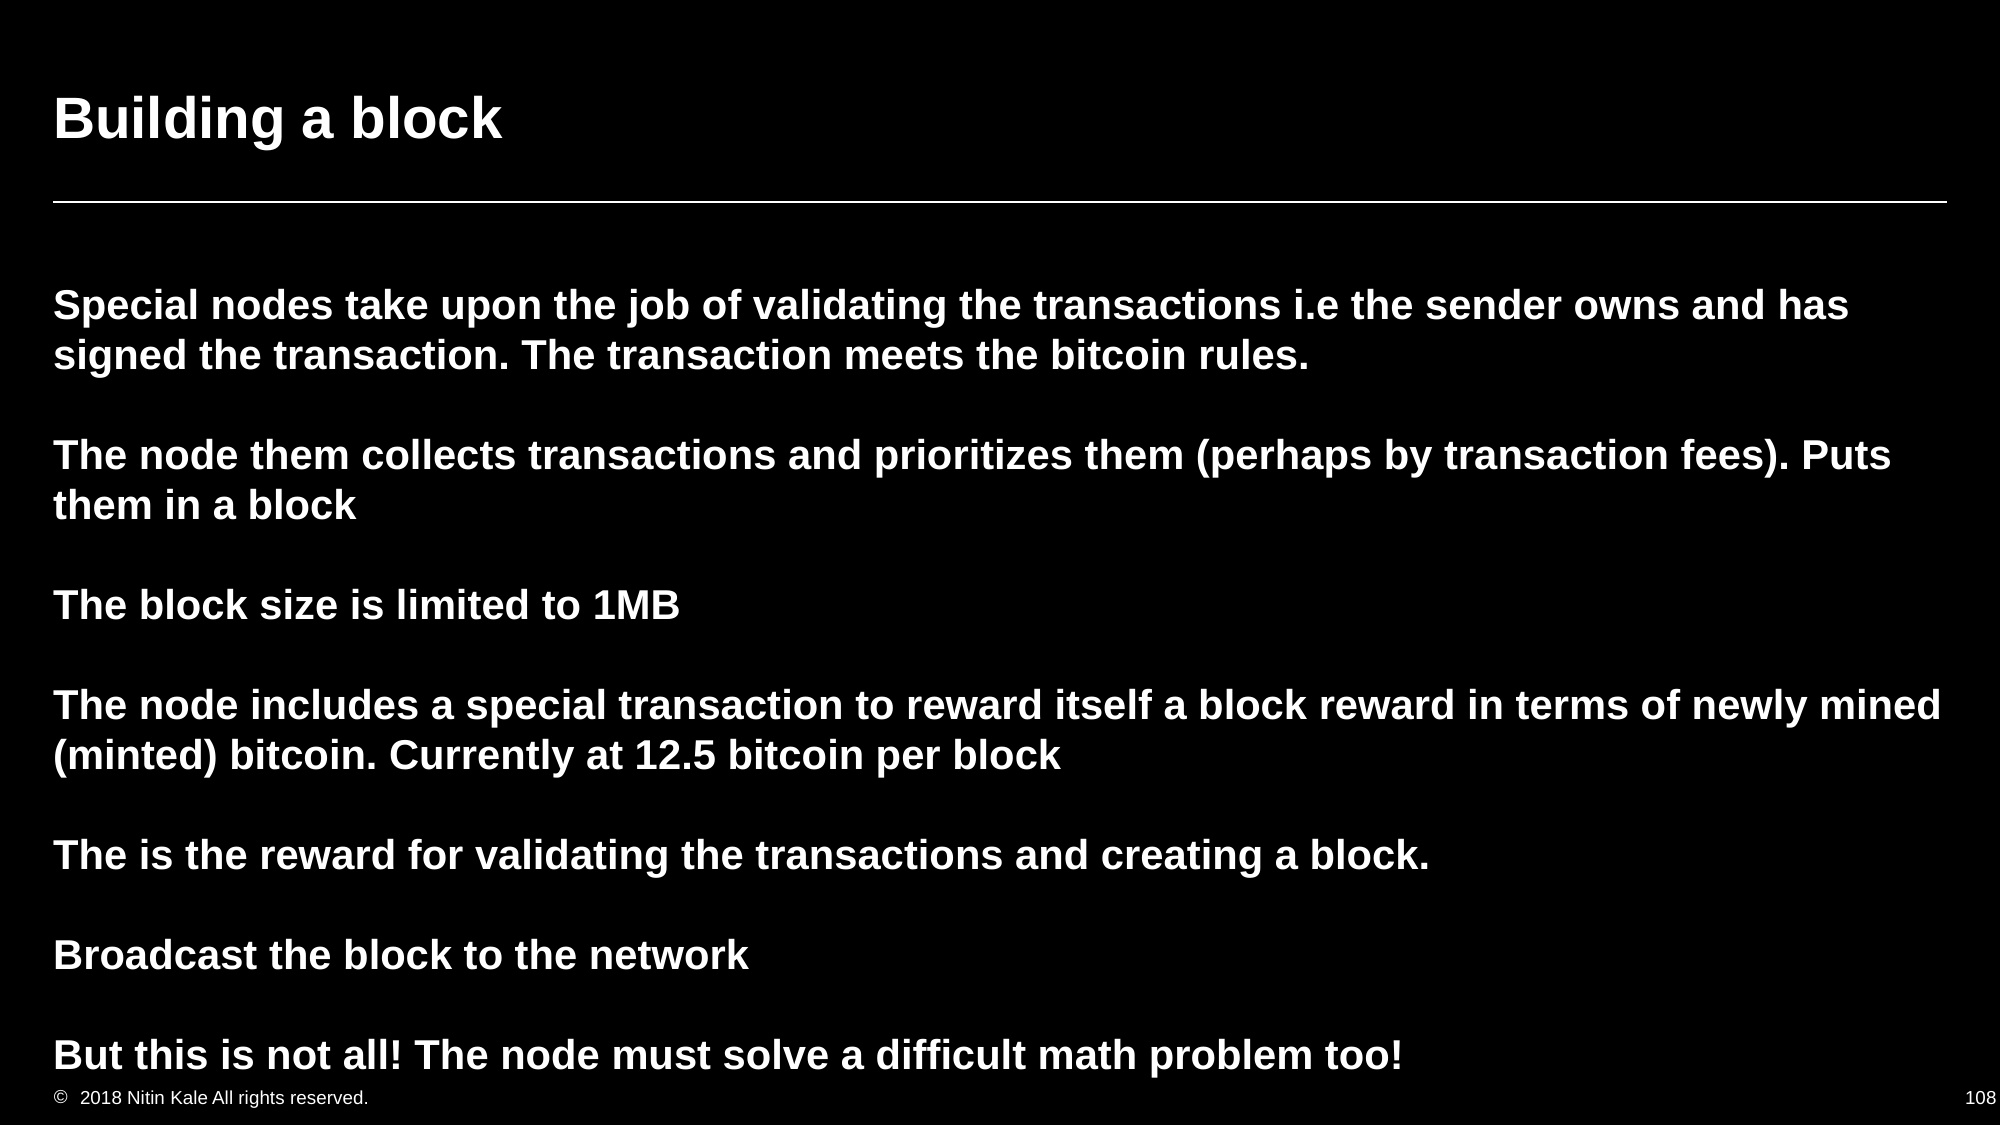

# Building a block
Special nodes take upon the job of validating the transactions i.e the sender owns and has signed the transaction. The transaction meets the bitcoin rules.
The node them collects transactions and prioritizes them (perhaps by transaction fees). Puts them in a block
The block size is limited to 1MB
The node includes a special transaction to reward itself a block reward in terms of newly mined (minted) bitcoin. Currently at 12.5 bitcoin per block
The is the reward for validating the transactions and creating a block.
Broadcast the block to the network
But this is not all! The node must solve a difficult math problem too!